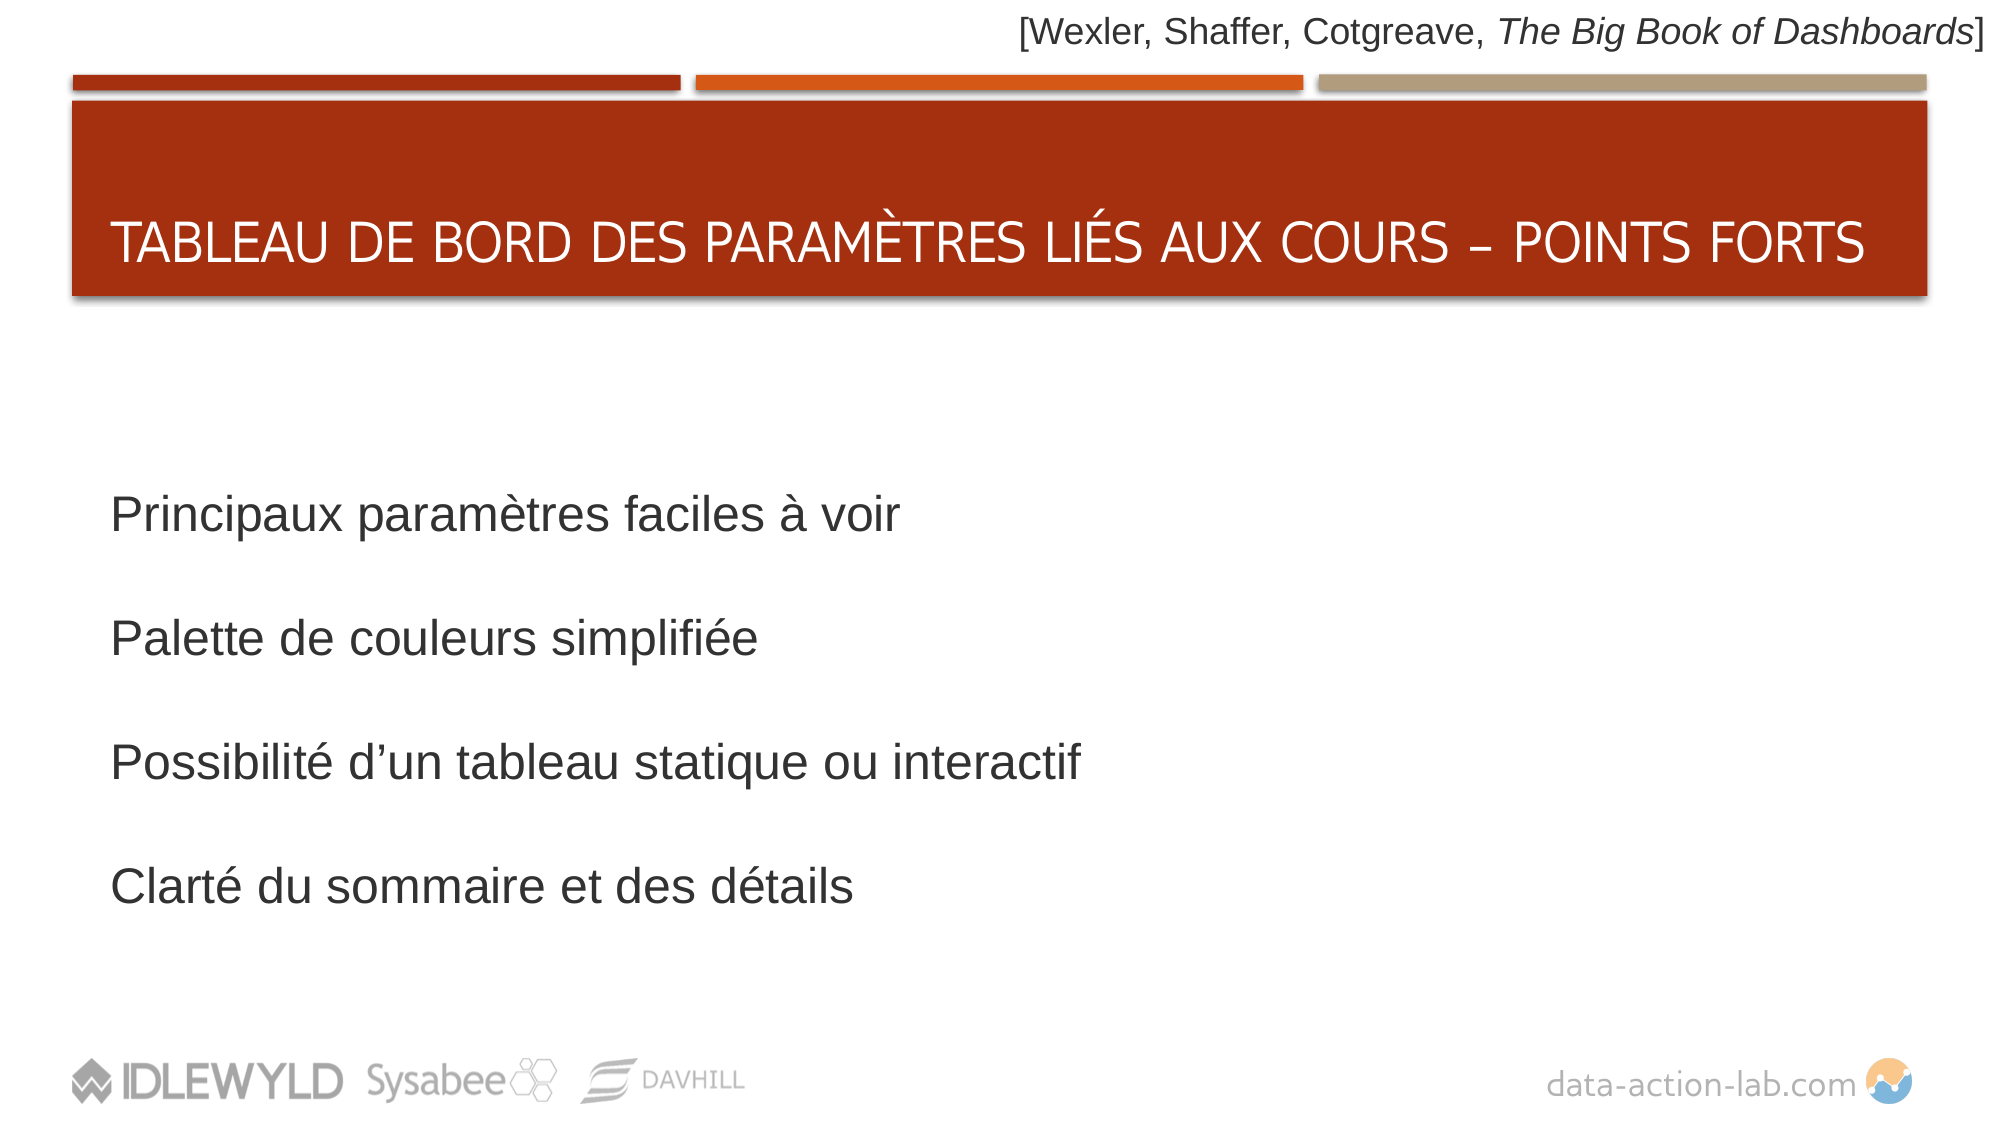

[Wexler, Shaffer, Cotgreave, The Big Book of Dashboards]
# TABLEAU DE BORD DES PARAMÈTRES LIÉS AUX COURS – POINTS FORTS
Principaux paramètres faciles à voir

Palette de couleurs simplifiée

Possibilité d’un tableau statique ou interactif

Clarté du sommaire et des détails